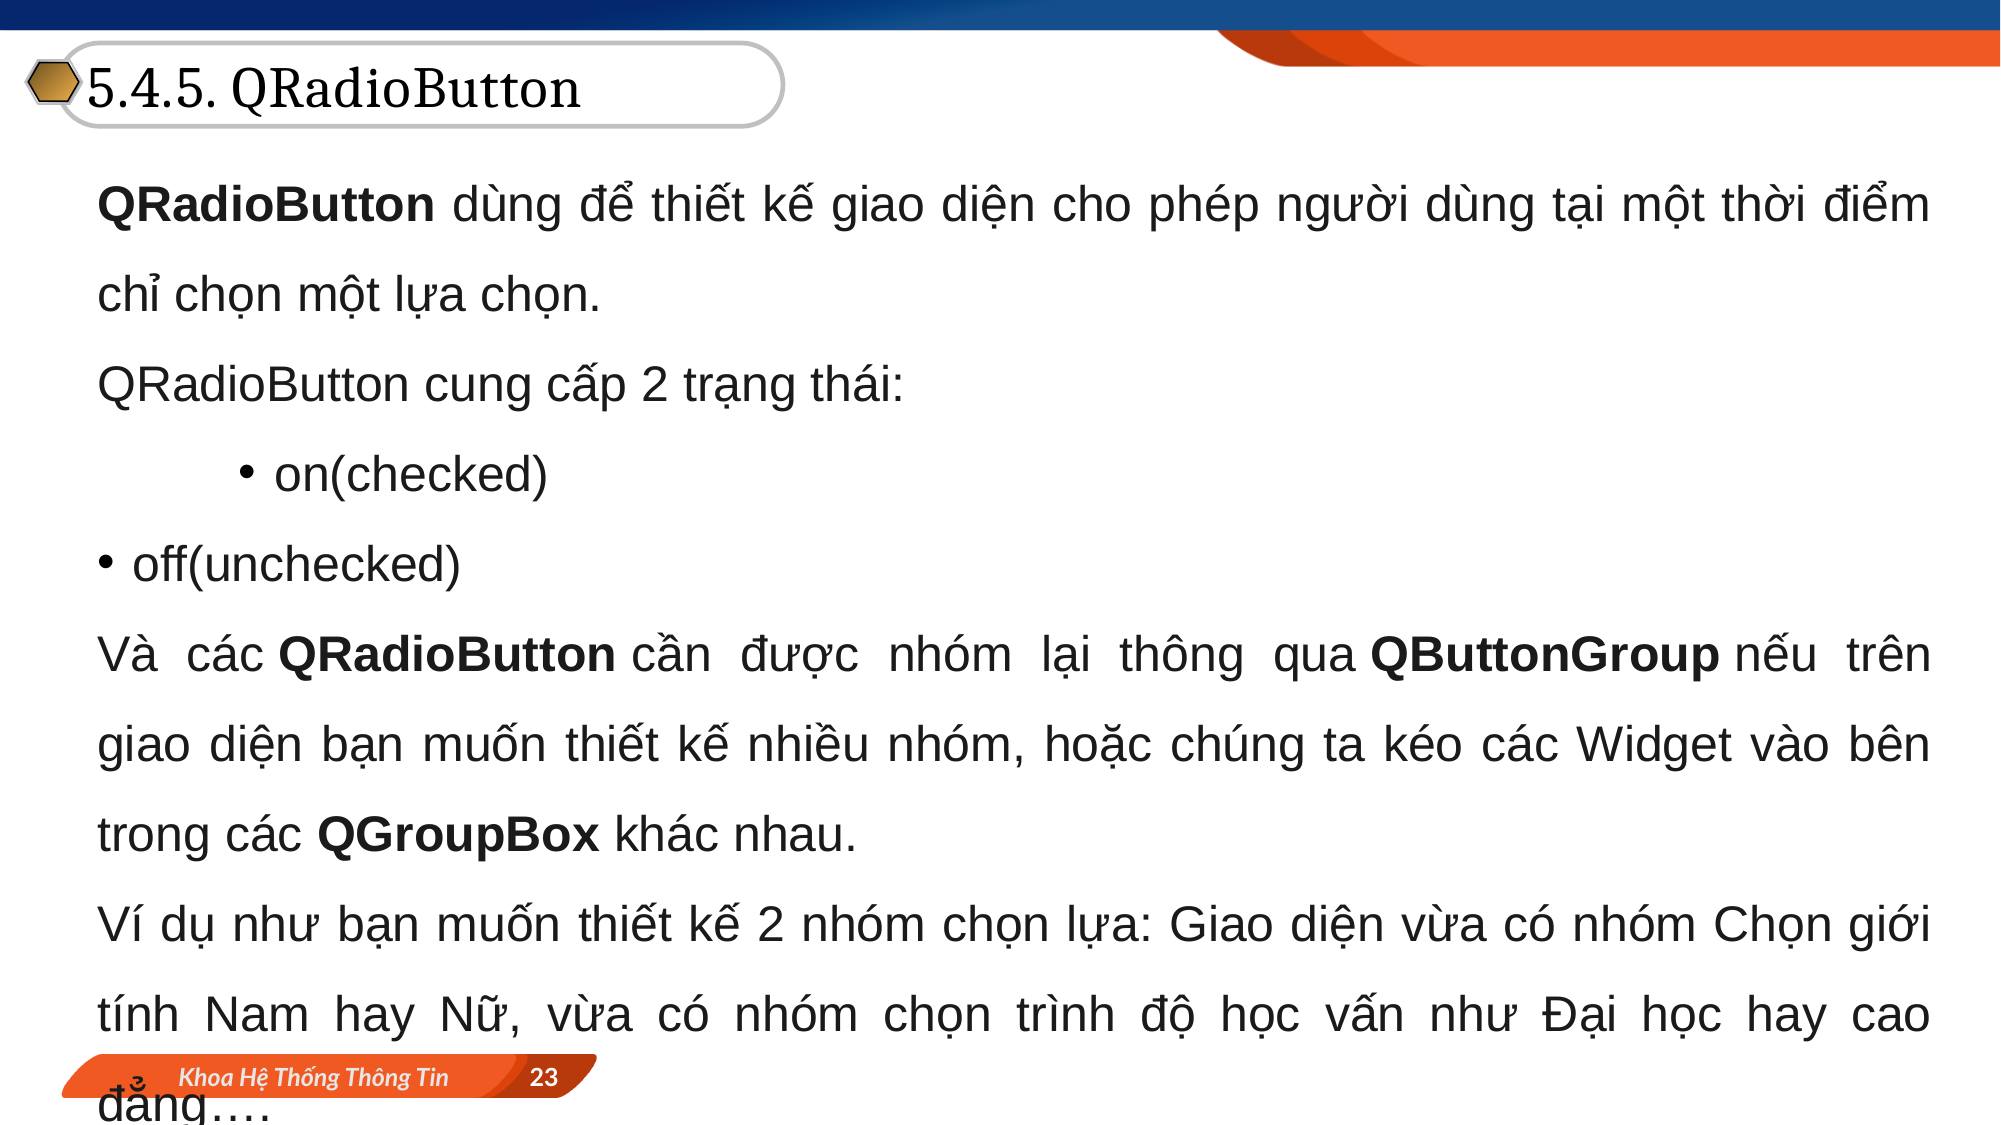

5.4.5. QRadioButton

QRadioButton dùng để thiết kế giao diện cho phép người dùng tại một thời điểm chỉ chọn một lựa chọn.
QRadioButton cung cấp 2 trạng thái:
on(checked)
off(unchecked)
Và các QRadioButton cần được nhóm lại thông qua QButtonGroup nếu trên giao diện bạn muốn thiết kế nhiều nhóm, hoặc chúng ta kéo các Widget vào bên trong các QGroupBox khác nhau.
Ví dụ như bạn muốn thiết kế 2 nhóm chọn lựa: Giao diện vừa có nhóm Chọn giới tính Nam hay Nữ, vừa có nhóm chọn trình độ học vấn như Đại học hay cao đẳng….
23
Khoa Hệ Thống Thông Tin